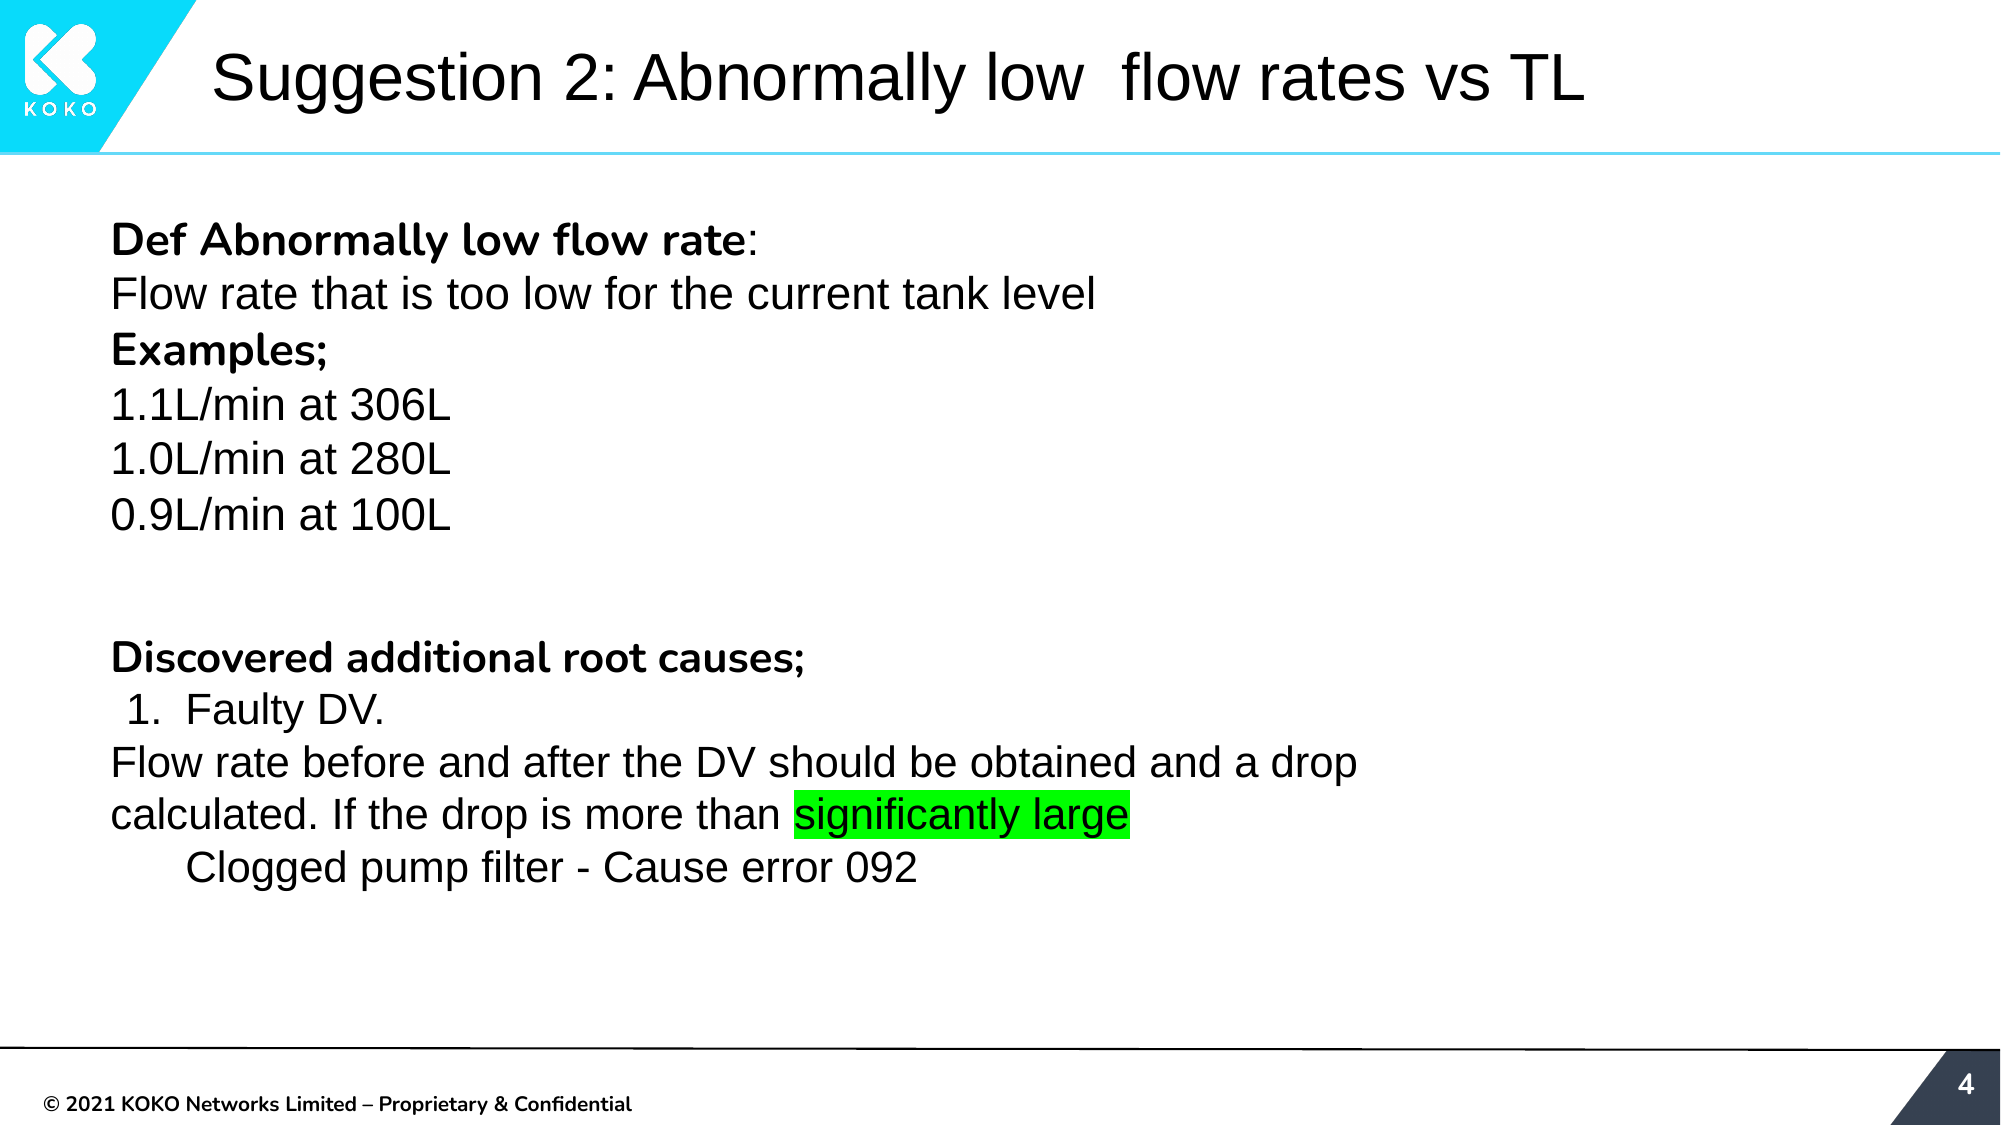

# Suggestion 2: Abnormally low  flow rates vs TL
Def Abnormally low flow rate:
Flow rate that is too low for the current tank level
Examples;
1.1L/min at 306L
1.0L/min at 280L
0.9L/min at 100L

Discovered additional root causes;
Faulty DV.
Flow rate before and after the DV should be obtained and a drop calculated. If the drop is more than significantly large
Clogged pump filter - Cause error 092
4